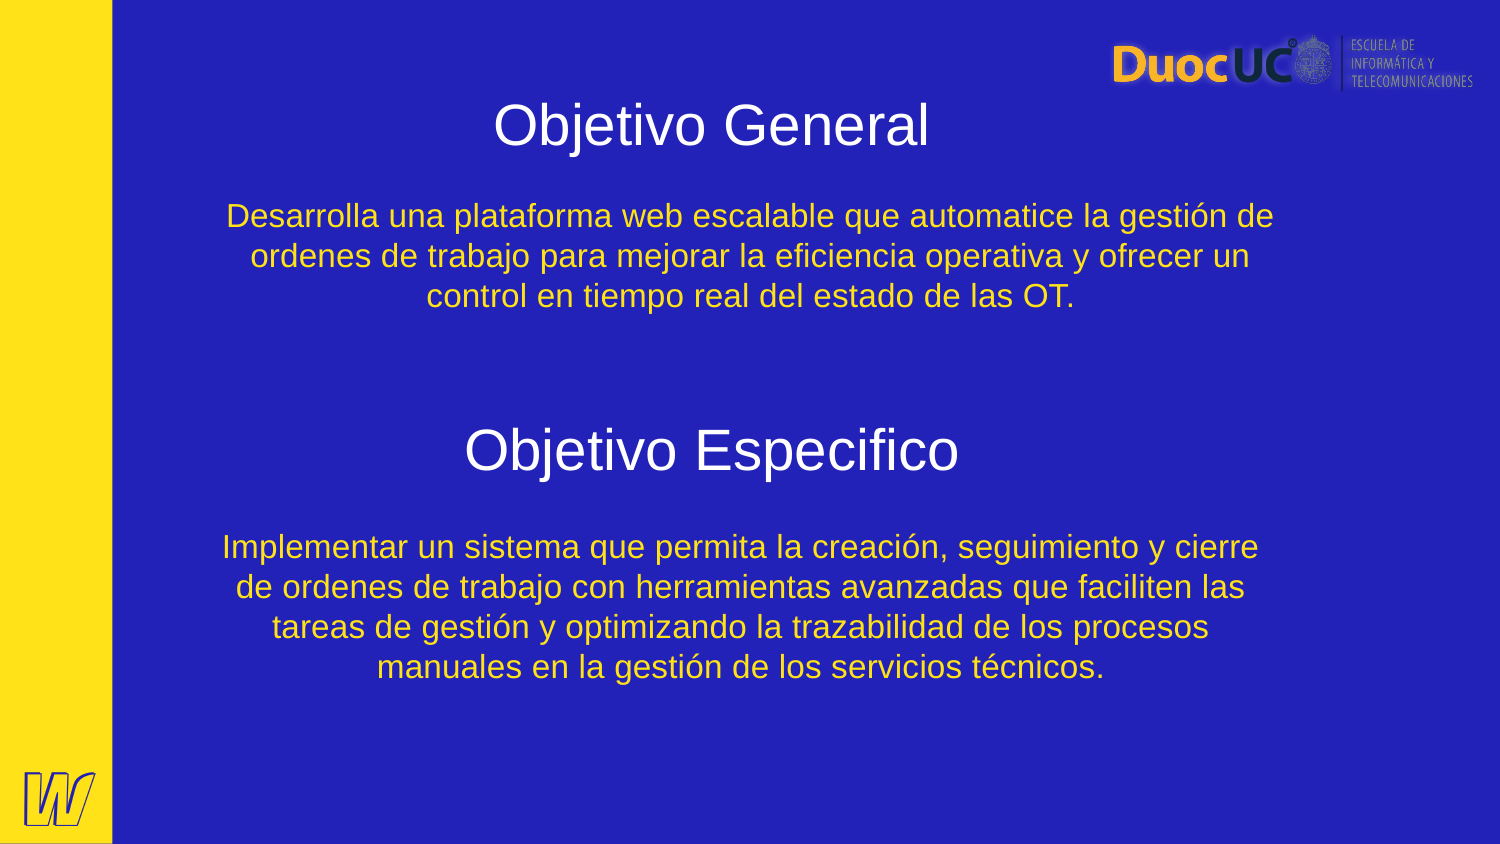

Objetivo General
Desarrolla una plataforma web escalable que automatice la gestión de ordenes de trabajo para mejorar la eficiencia operativa y ofrecer un control en tiempo real del estado de las OT.

Objetivo Especifico
Implementar un sistema que permita la creación, seguimiento y cierre de ordenes de trabajo con herramientas avanzadas que faciliten las tareas de gestión y optimizando la trazabilidad de los procesos manuales en la gestión de los servicios técnicos.